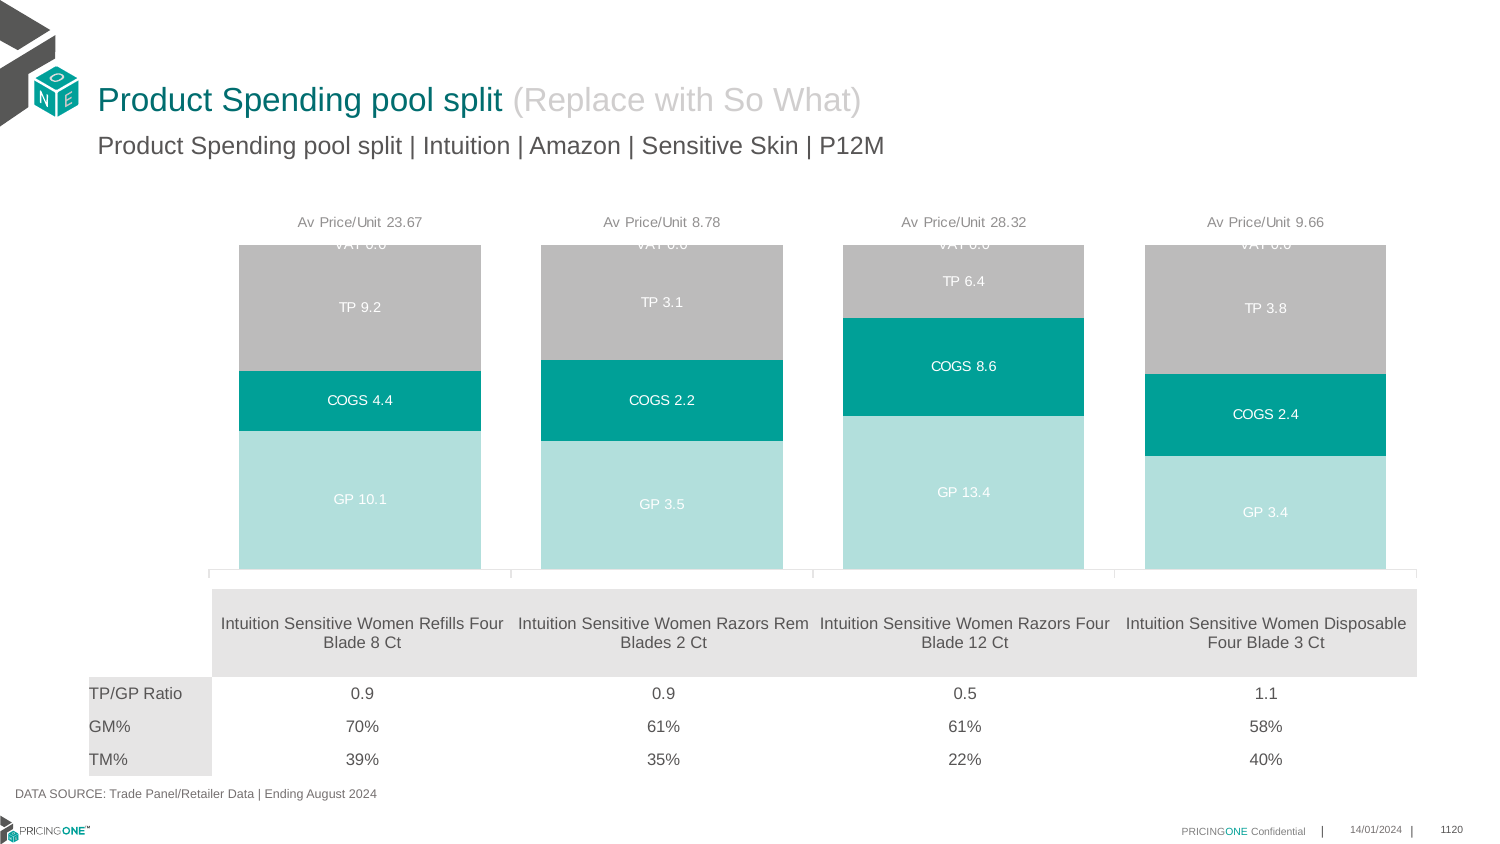

# Product Spending pool split (Replace with So What)
Product Spending pool split | Intuition | Amazon | Sensitive Skin | P12M

### Chart

| Category | GP | COGS | TP | VAT |
|---|---|---|---|---|
| Av Price/Unit 23.67 | 10.10536295686818 | 4.383341601709105 | 9.178408975691436 | 0.0 |
| Av Price/Unit 8.78 | 3.4703854622582275 | 2.1912986860441968 | 3.1148208517741454 | 0.0 |
| Av Price/Unit 28.32 | 13.3914 | 8.561999999999998 | 6.370512607737027 | 0.0 |
| Av Price/Unit 9.66 | 3.383520777118187 | 2.4325572199522014 | 3.8400780433274244 | 0.0 |
|  | Intuition Sensitive Women Refills Four Blade 8 Ct | Intuition Sensitive Women Razors Rem Blades 2 Ct | Intuition Sensitive Women Razors Four Blade 12 Ct | Intuition Sensitive Women Disposable Four Blade 3 Ct |
| --- | --- | --- | --- | --- |
| TP/GP Ratio | 0.9 | 0.9 | 0.5 | 1.1 |
| GM% | 70% | 61% | 61% | 58% |
| TM% | 39% | 35% | 22% | 40% |
DATA SOURCE: Trade Panel/Retailer Data | Ending August 2024

14/01/2024
1120